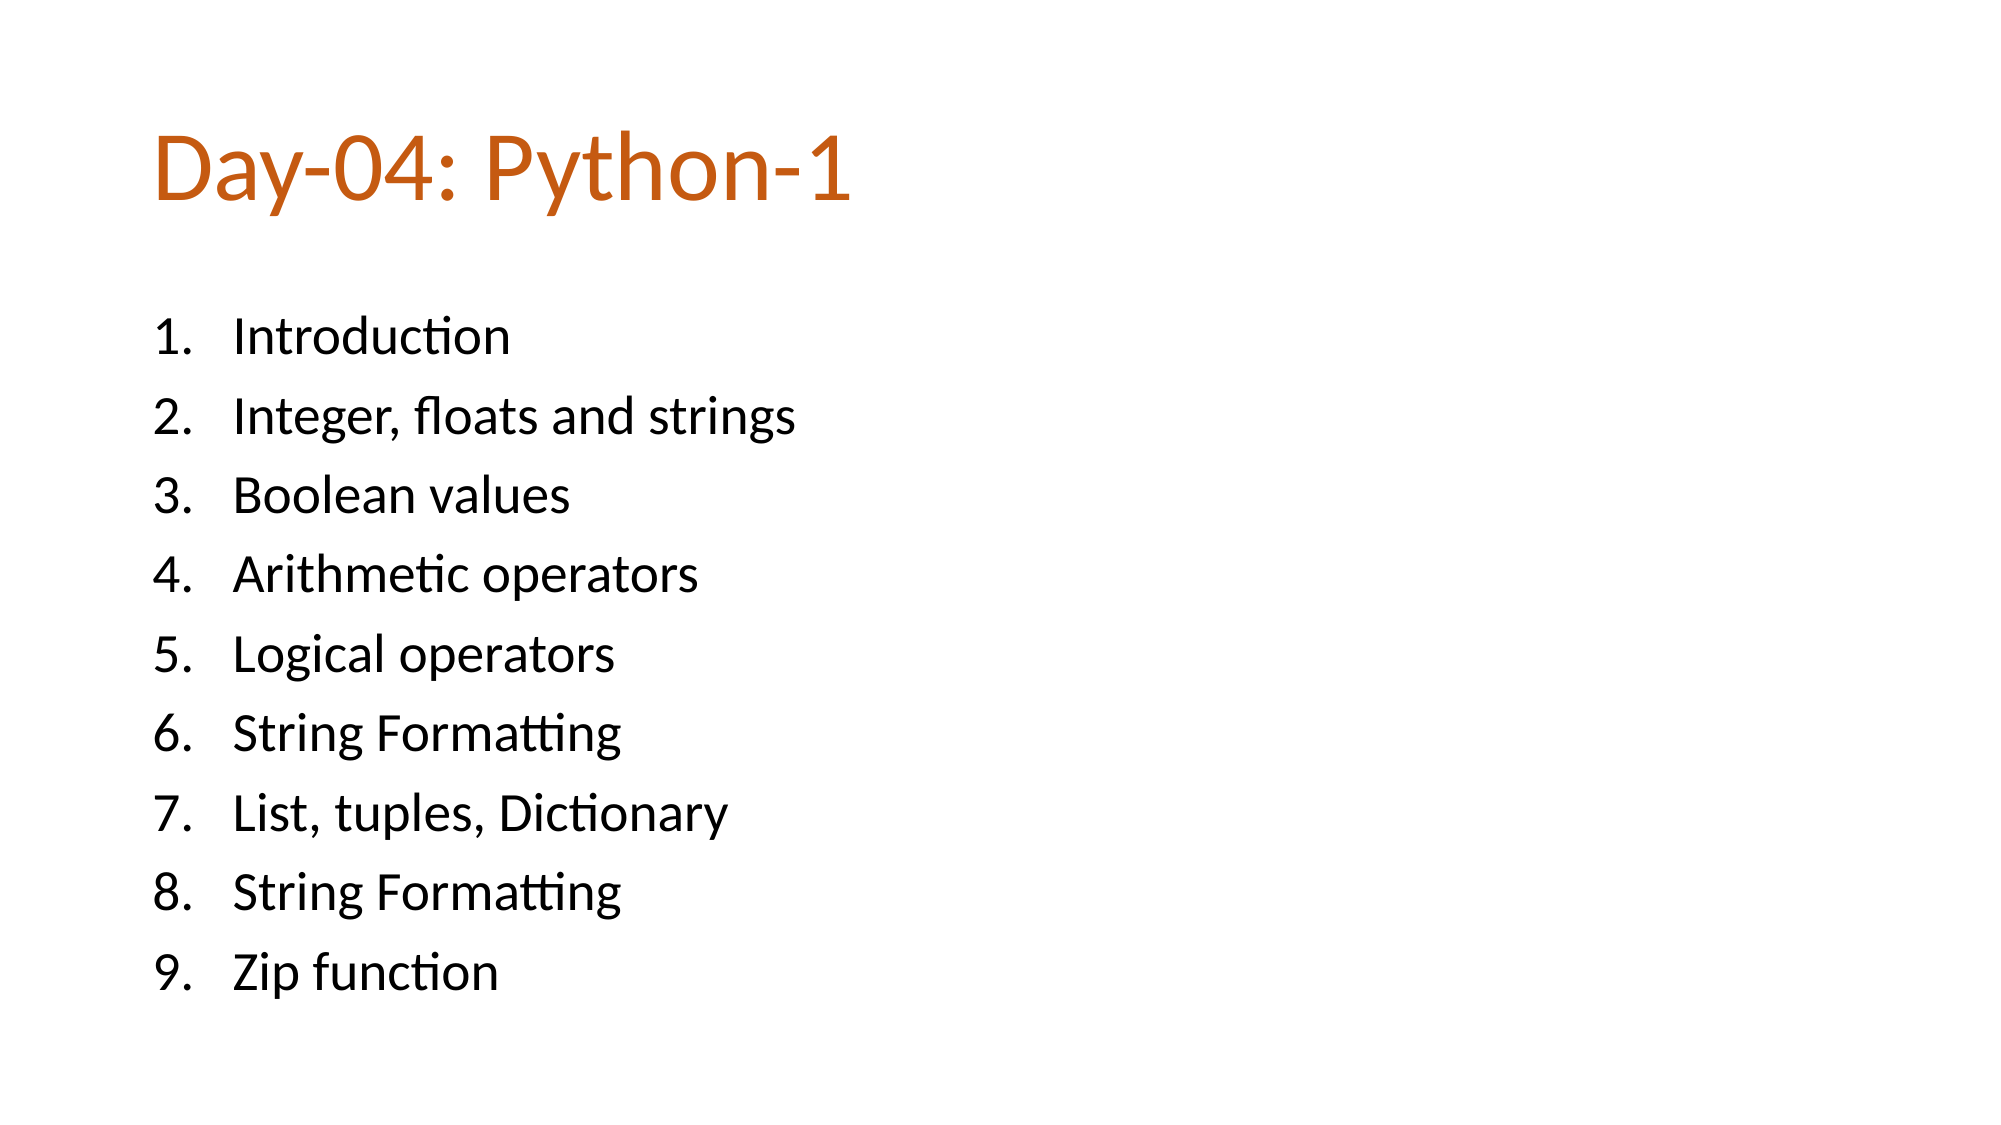

# Day-04: Python-1
Introduction
Integer, floats and strings
Boolean values
Arithmetic operators
Logical operators
String Formatting
List, tuples, Dictionary
String Formatting
Zip function